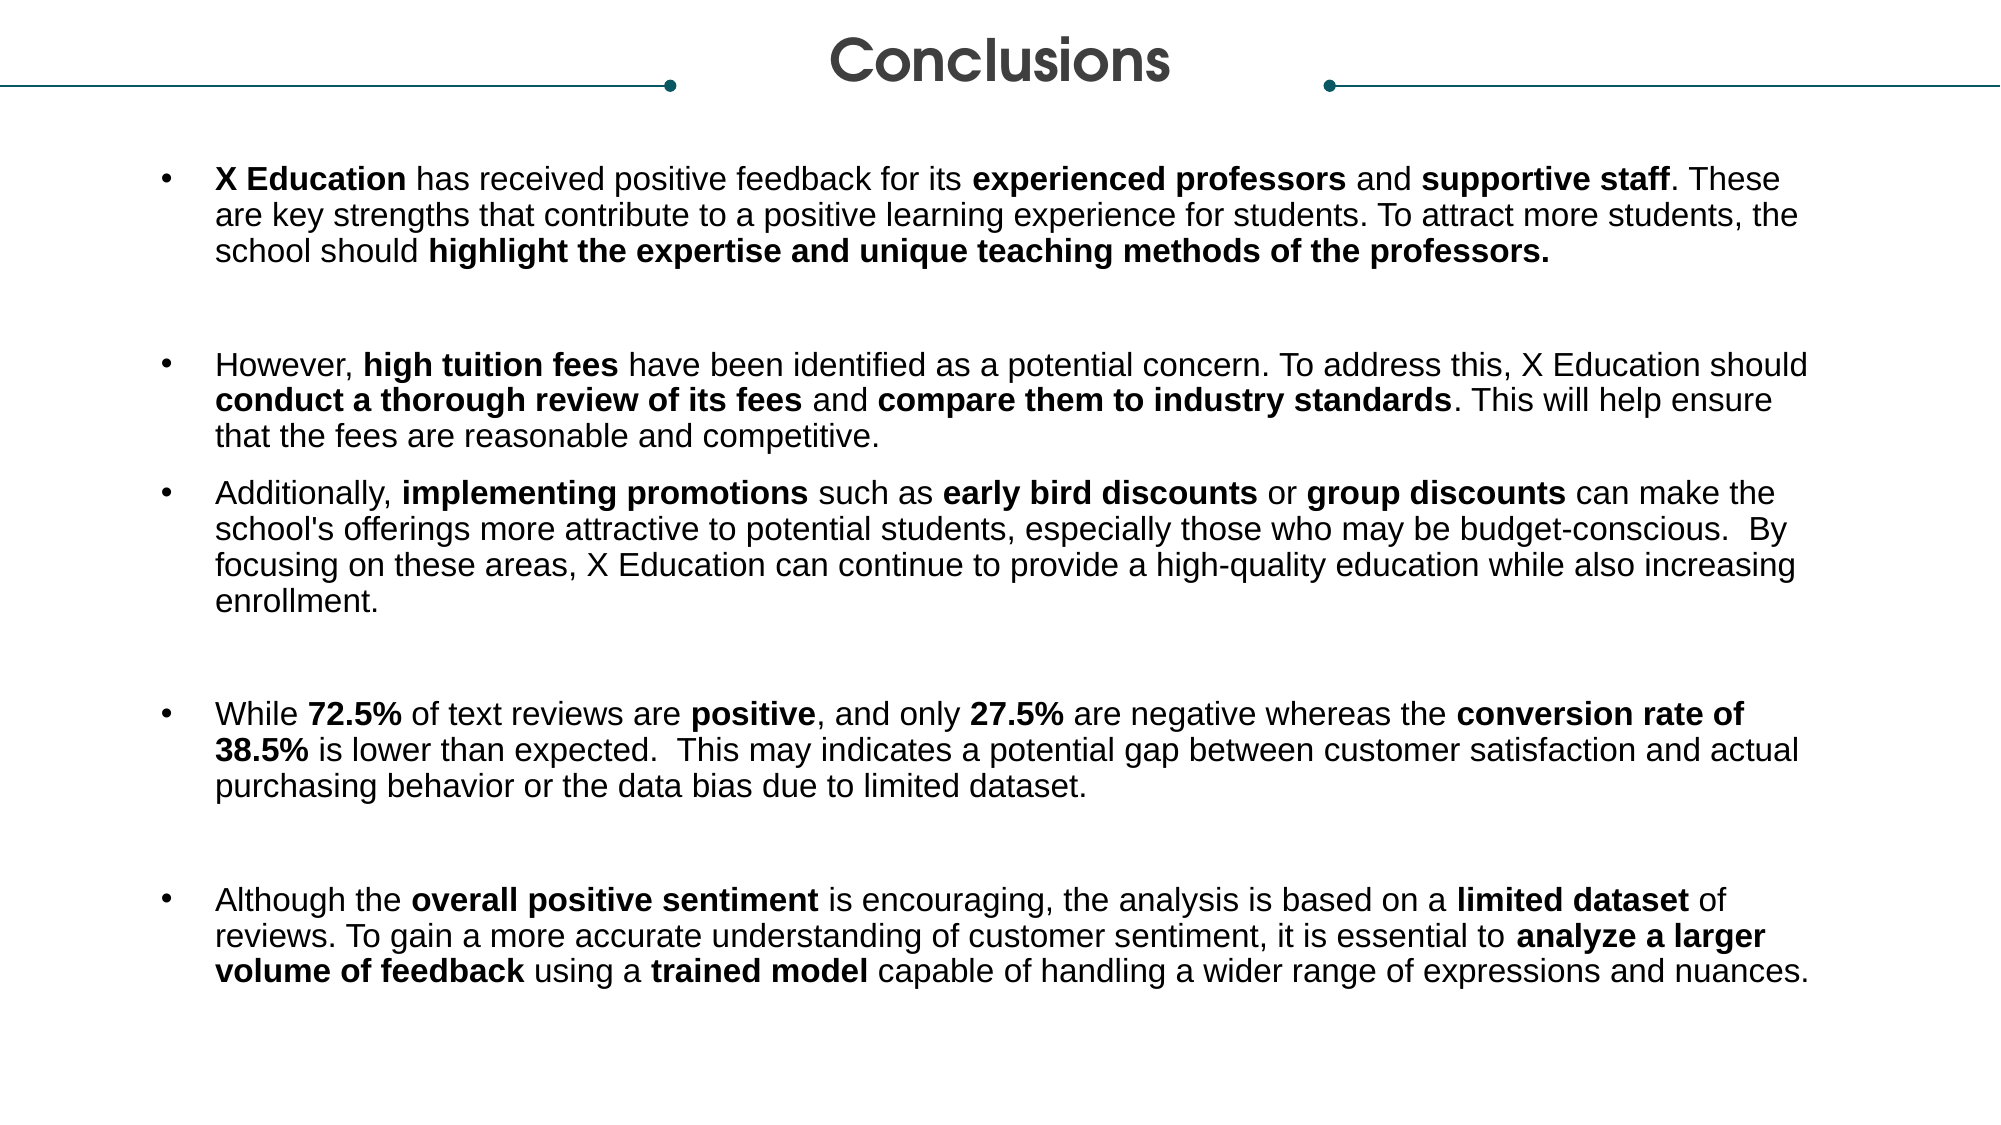

Conclusions

X Education has received positive feedback for its experienced professors and supportive staff. These are key strengths that contribute to a positive learning experience for students. To attract more students, the school should highlight the expertise and unique teaching methods of the professors.

However, high tuition fees have been identified as a potential concern. To address this, X Education should conduct a thorough review of its fees and compare them to industry standards. This will help ensure that the fees are reasonable and competitive.
Additionally, implementing promotions such as early bird discounts or group discounts can make the school's offerings more attractive to potential students, especially those who may be budget-conscious.  By focusing on these areas, X Education can continue to provide a high-quality education while also increasing enrollment.

While 72.5% of text reviews are positive, and only 27.5% are negative whereas the conversion rate of 38.5% is lower than expected.  This may indicates a potential gap between customer satisfaction and actual purchasing behavior or the data bias due to limited dataset.

Although the overall positive sentiment is encouraging, the analysis is based on a limited dataset of reviews. To gain a more accurate understanding of customer sentiment, it is essential to analyze a larger volume of feedback using a trained model capable of handling a wider range of expressions and nuances.